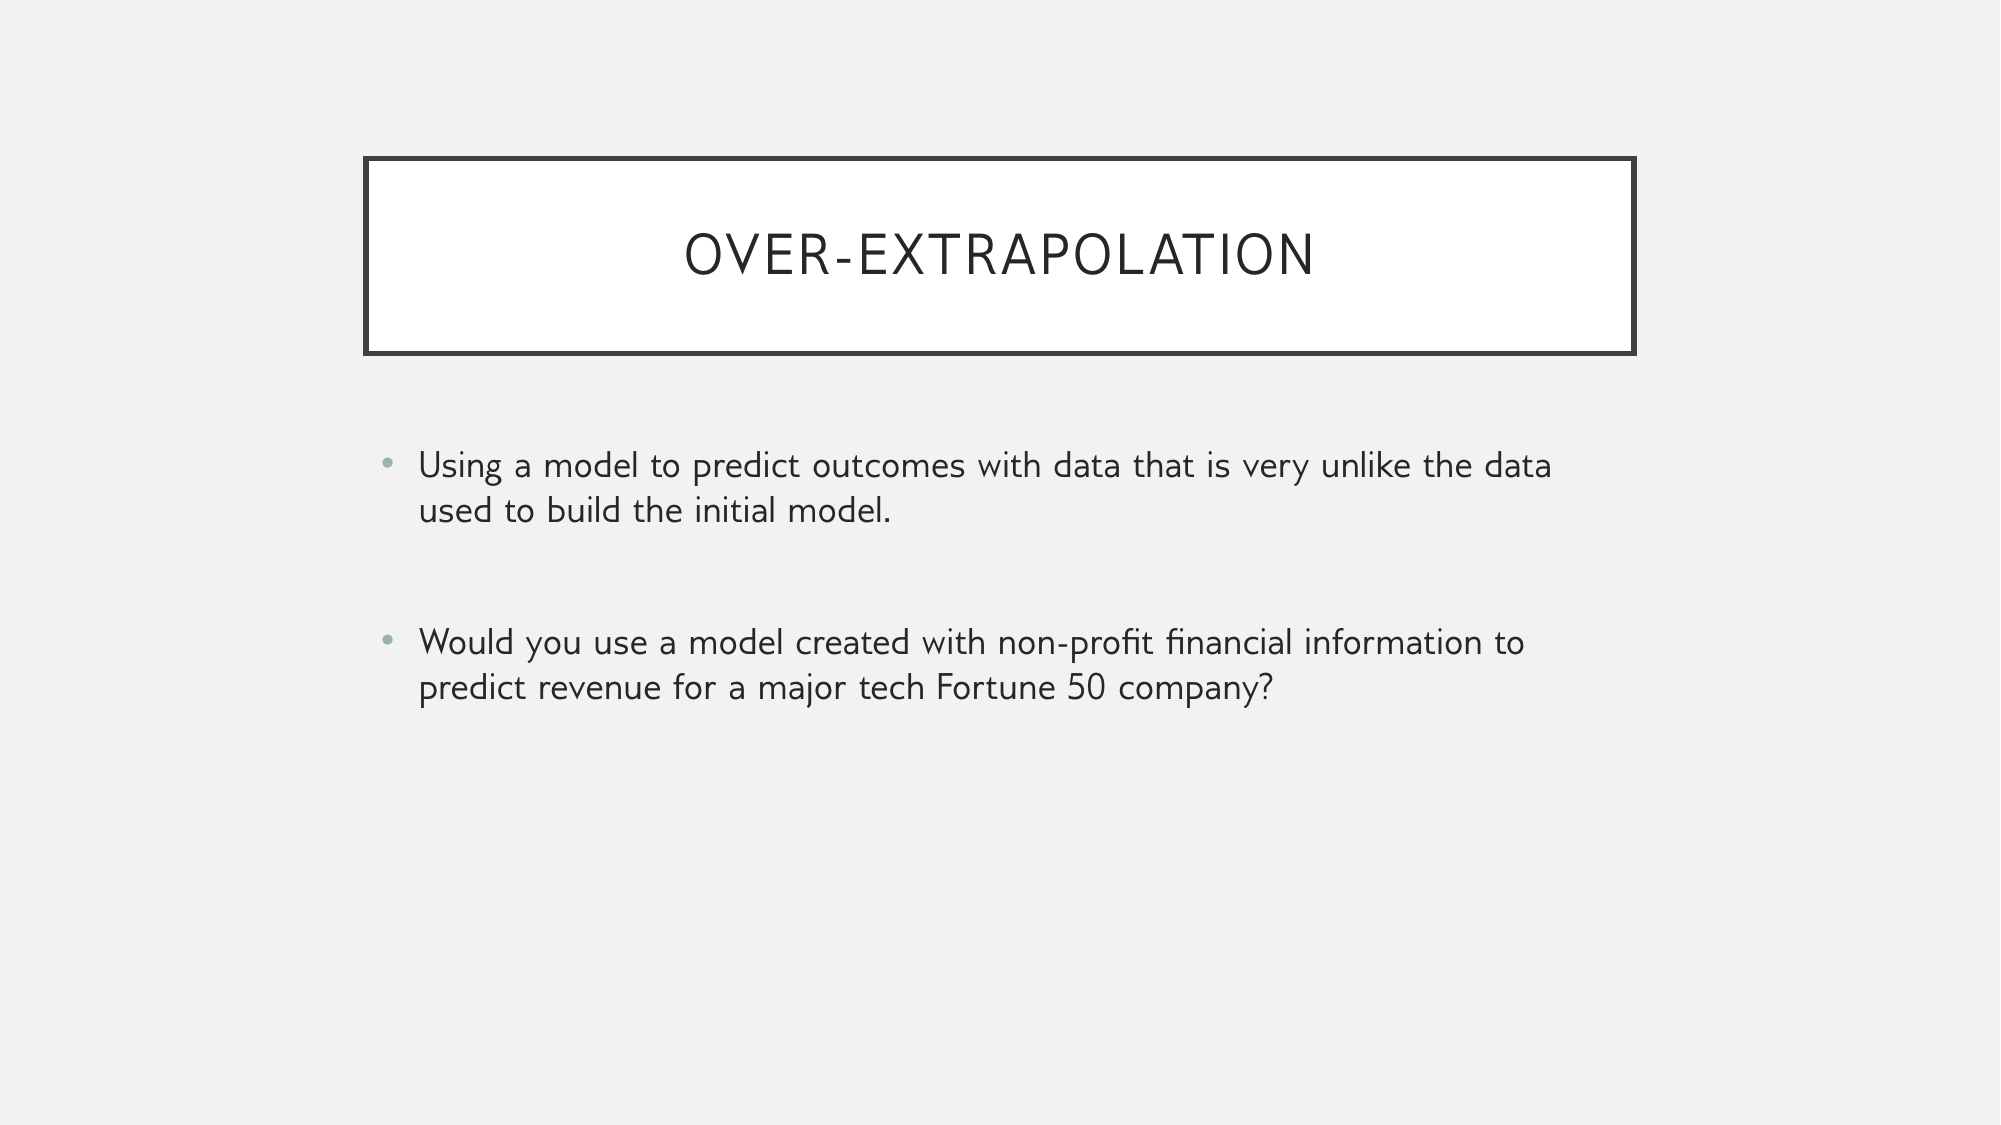

# Over-extrapolation
Using a model to predict outcomes with data that is very unlike the data used to build the initial model.

Would you use a model created with non-profit financial information to predict revenue for a major tech Fortune 50 company?